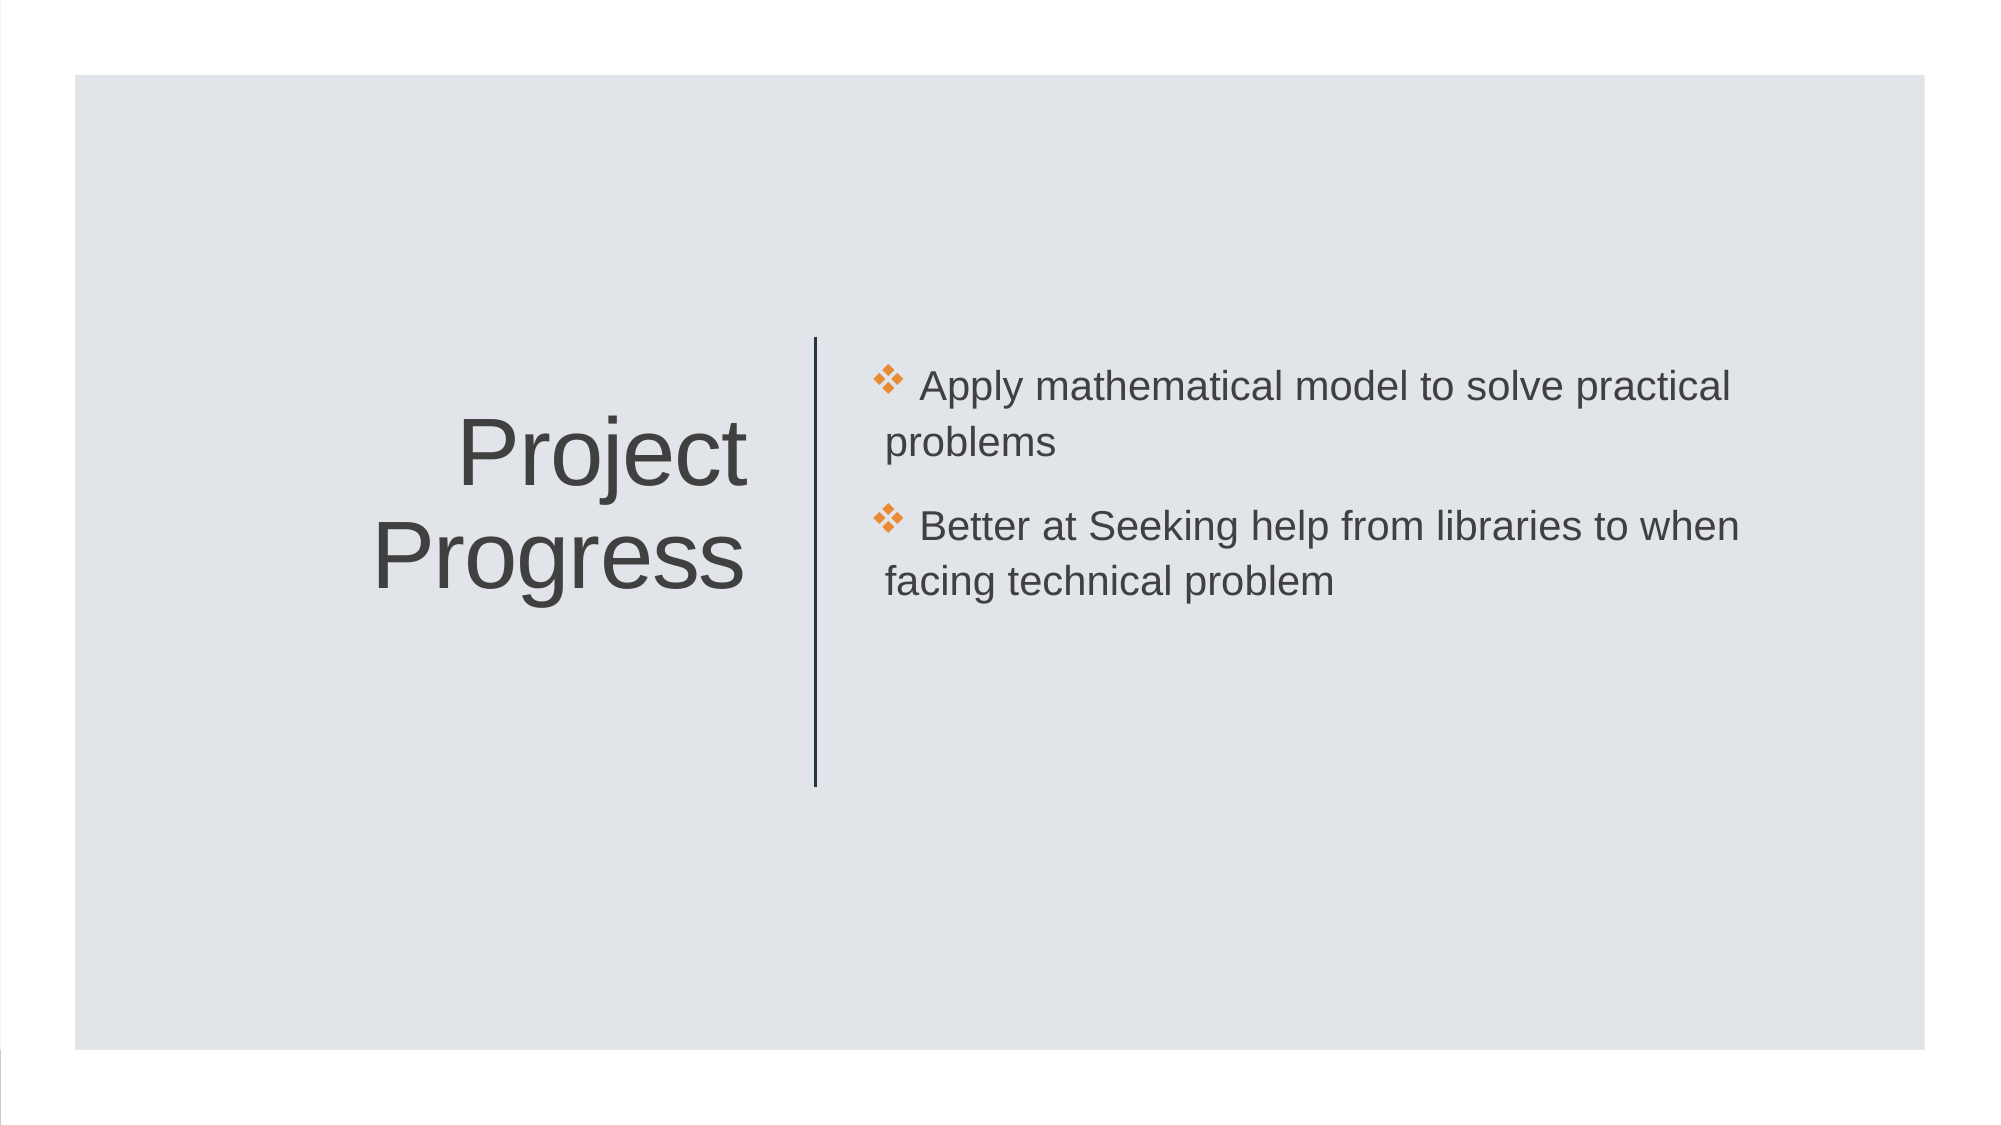

Apply mathematical model to solve practical problems
 Better at Seeking help from libraries to when facing technical problem

# Project Progress